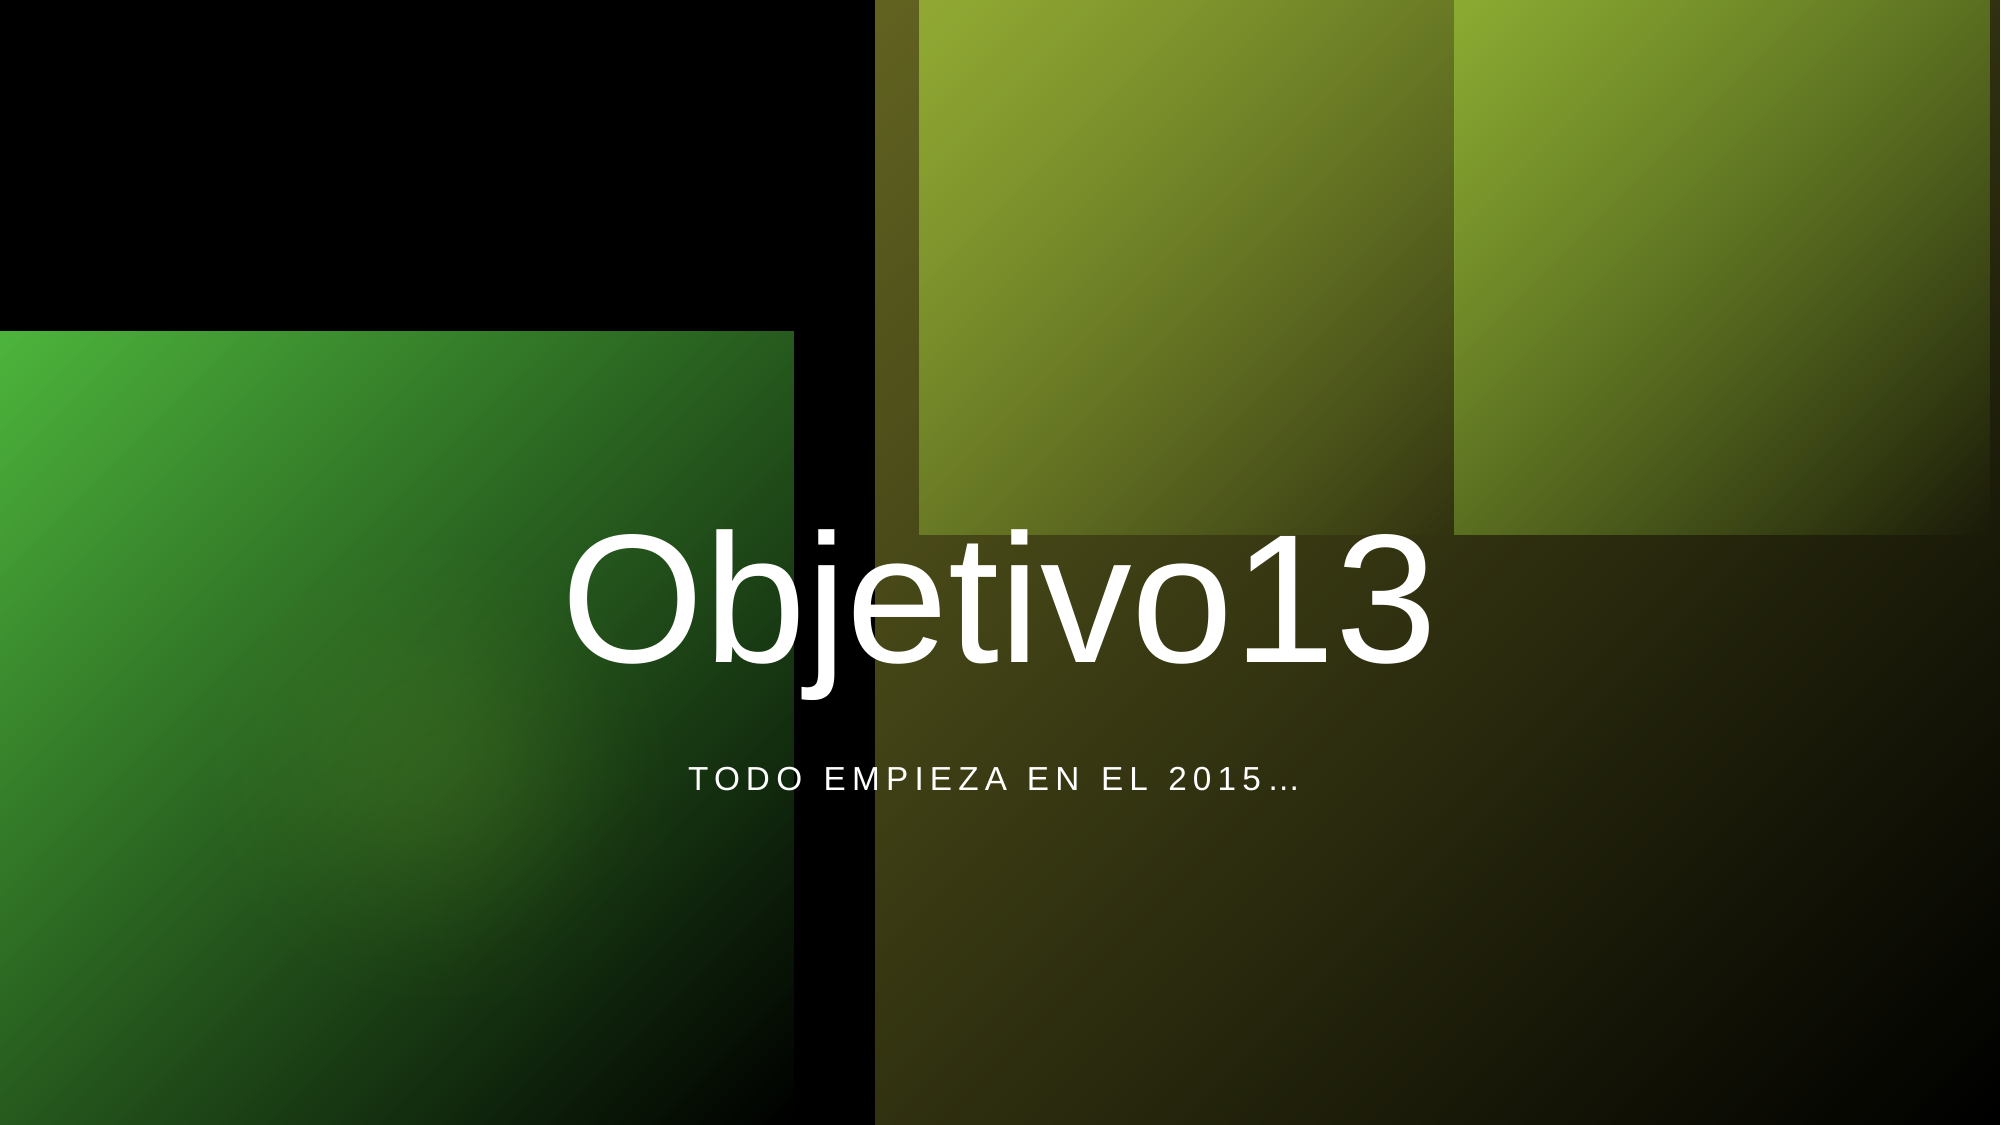

# Objetivo13
Todo empieza en el 2015…